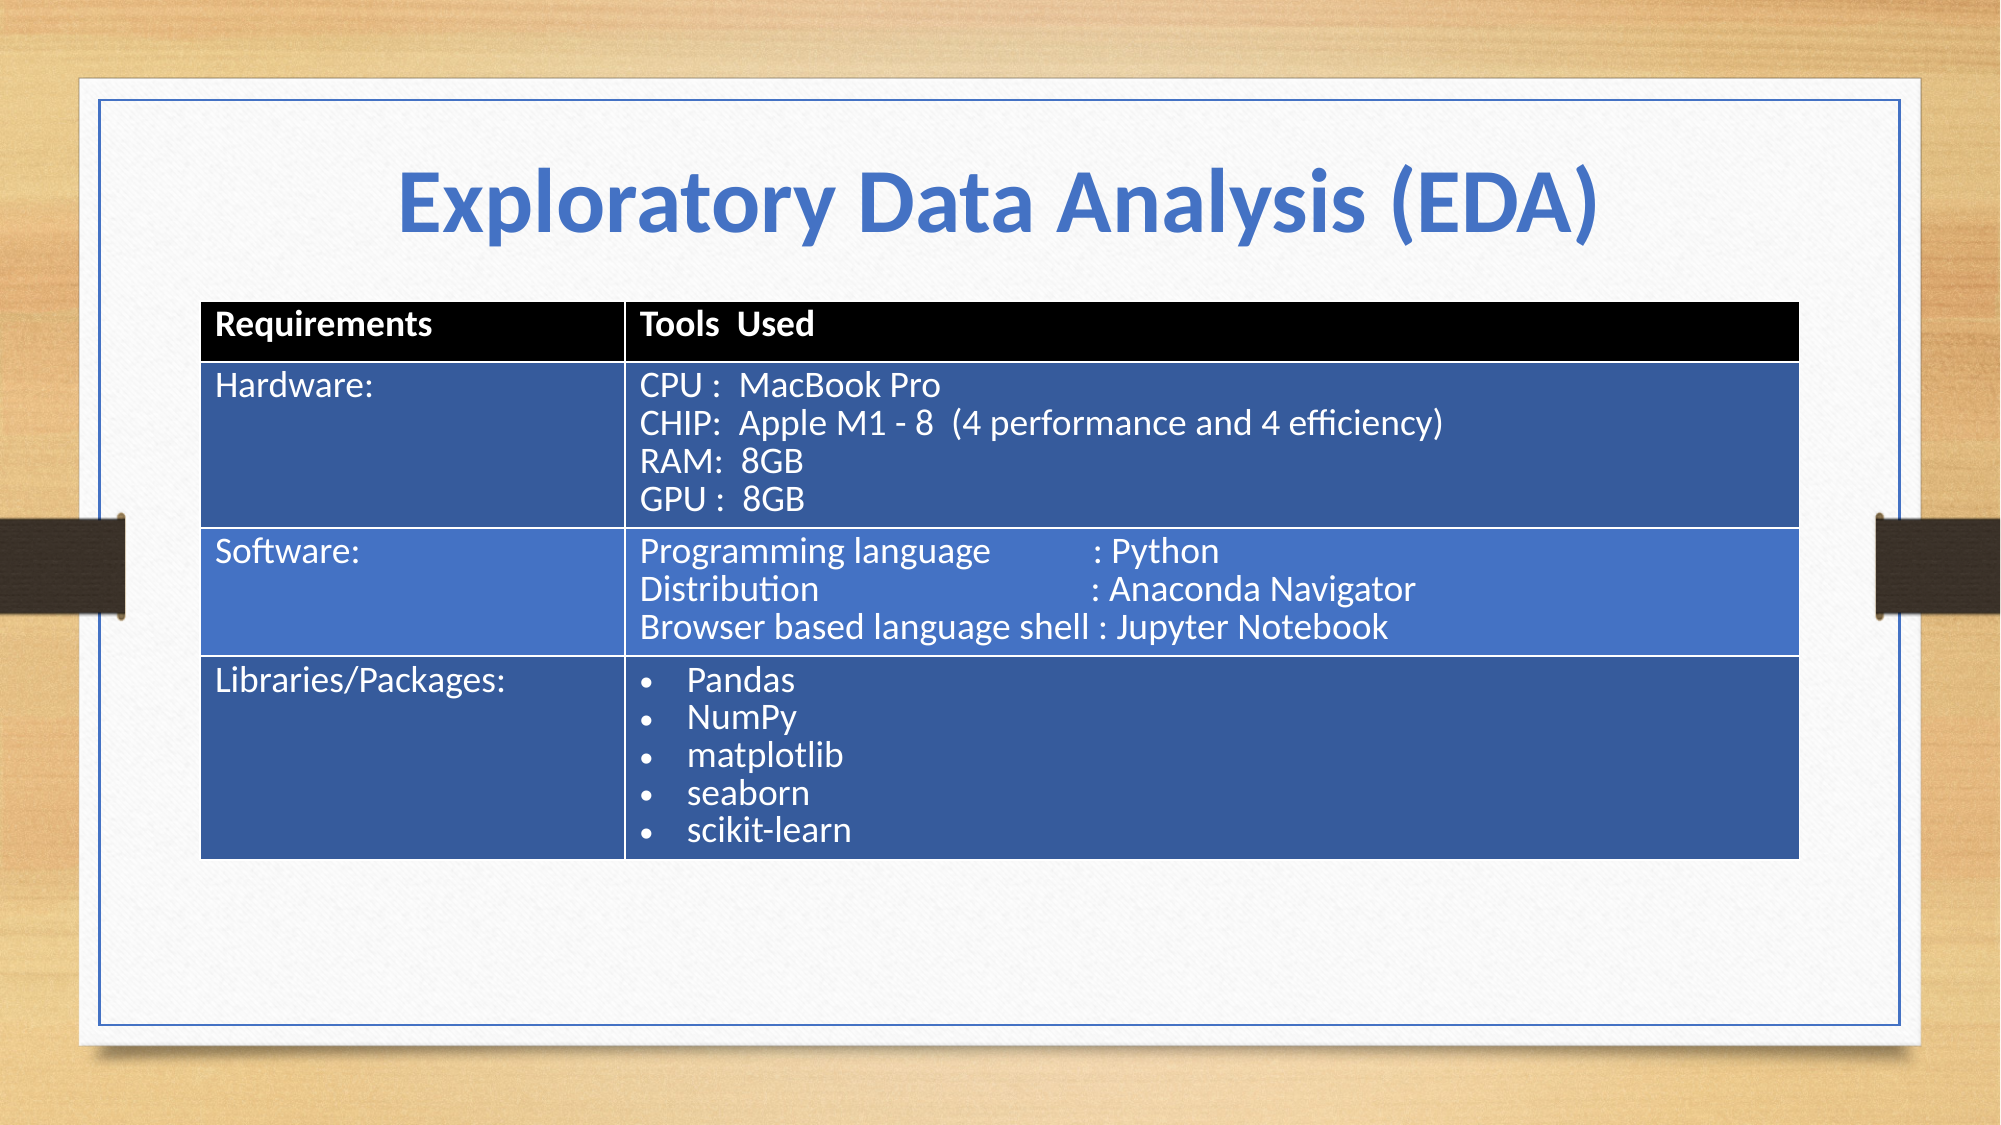

# Exploratory Data Analysis (EDA)
| Requirements | Tools Used |
| --- | --- |
| Hardware: | CPU : MacBook Pro CHIP: Apple M1 - 8 (4 performance and 4 efficiency) RAM: 8GB GPU : 8GB |
| Software: | Programming language : Python Distribution : Anaconda Navigator Browser based language shell : Jupyter Notebook |
| Libraries/Packages: | Pandas NumPy matplotlib seaborn scikit-learn |